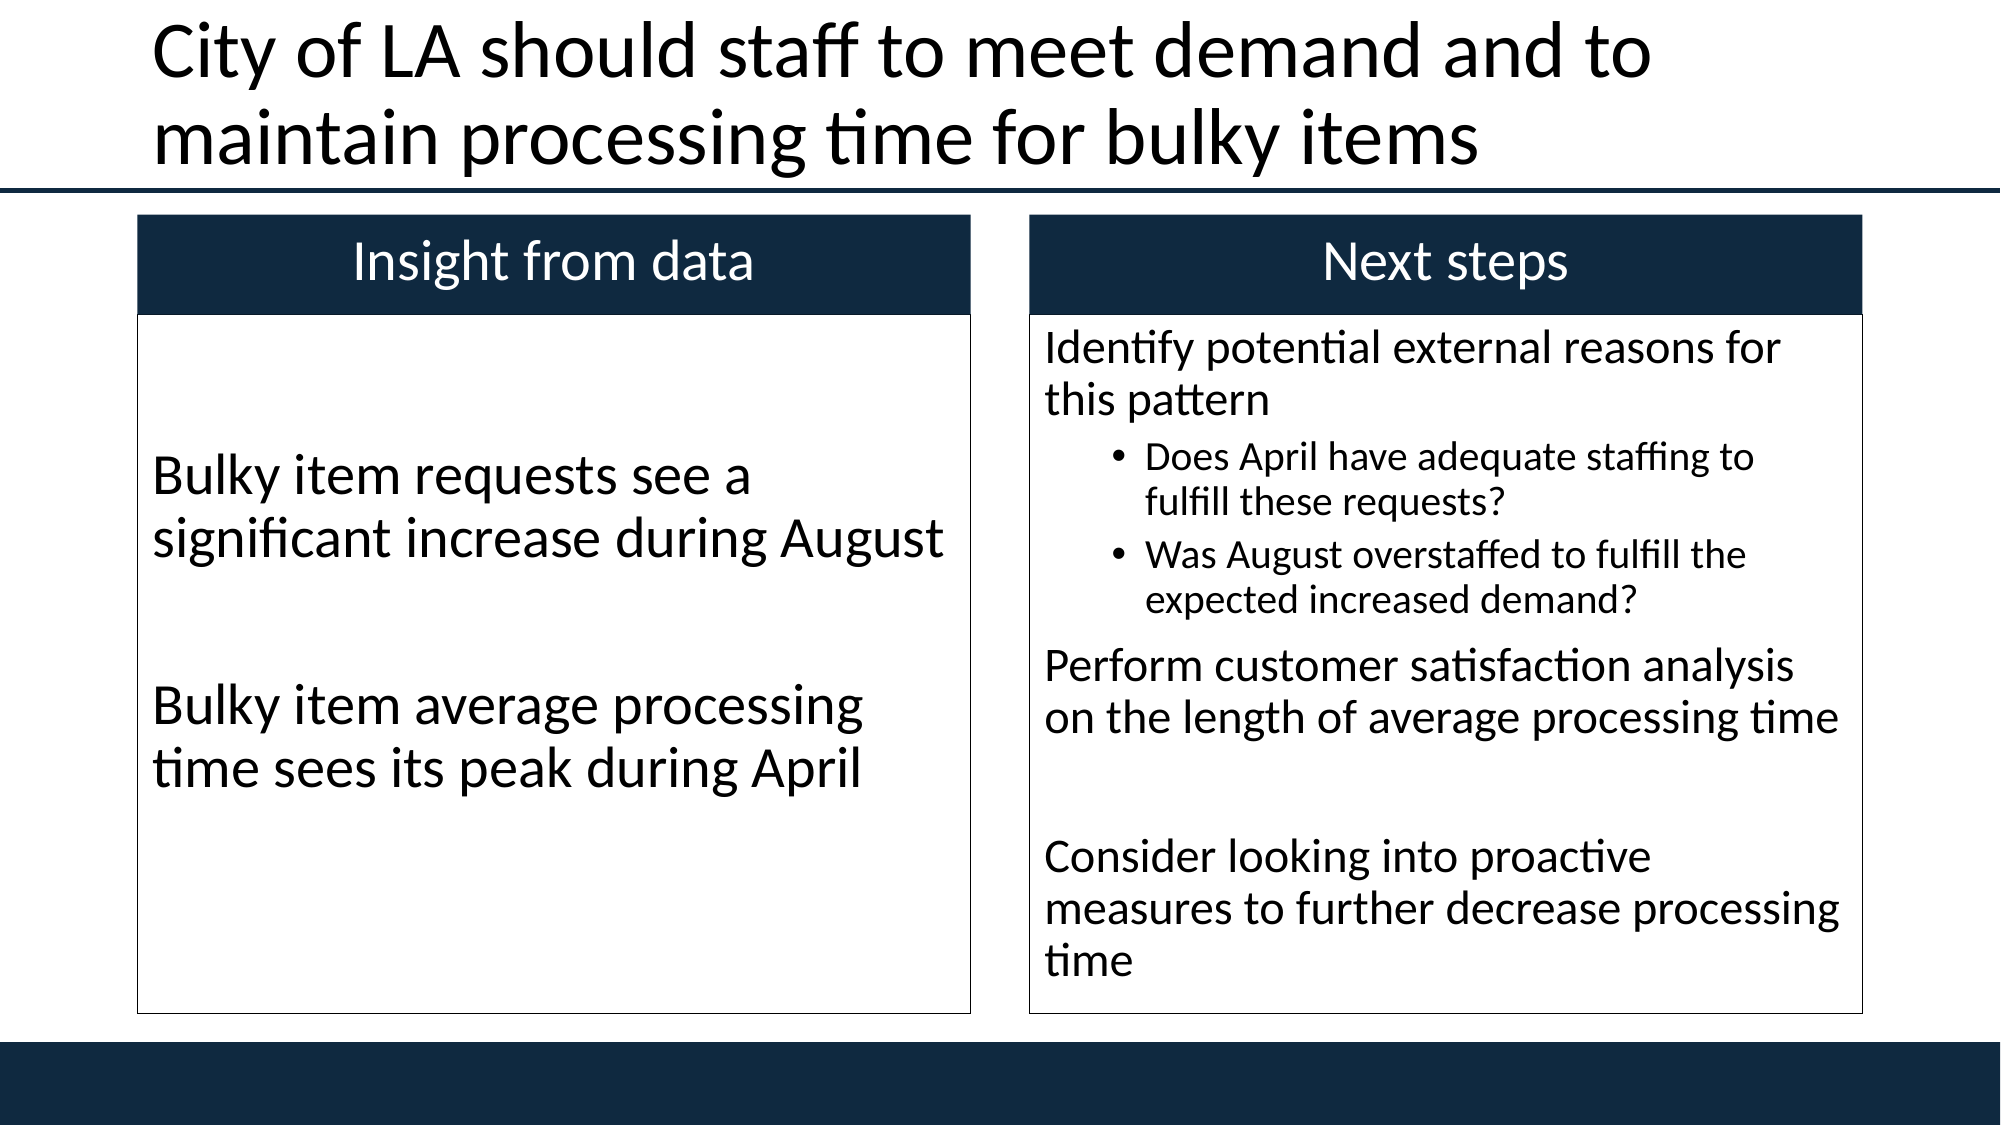

# City of LA should staff to meet demand and to maintain processing time for bulky items
Insight from data
Next steps
Bulky item requests see a significant increase during August

Bulky item average processing time sees its peak during April

Identify potential external reasons for this pattern
Does April have adequate staffing to fulfill these requests?
Was August overstaffed to fulfill the expected increased demand?
Perform customer satisfaction analysis on the length of average processing time

Consider looking into proactive measures to further decrease processing time